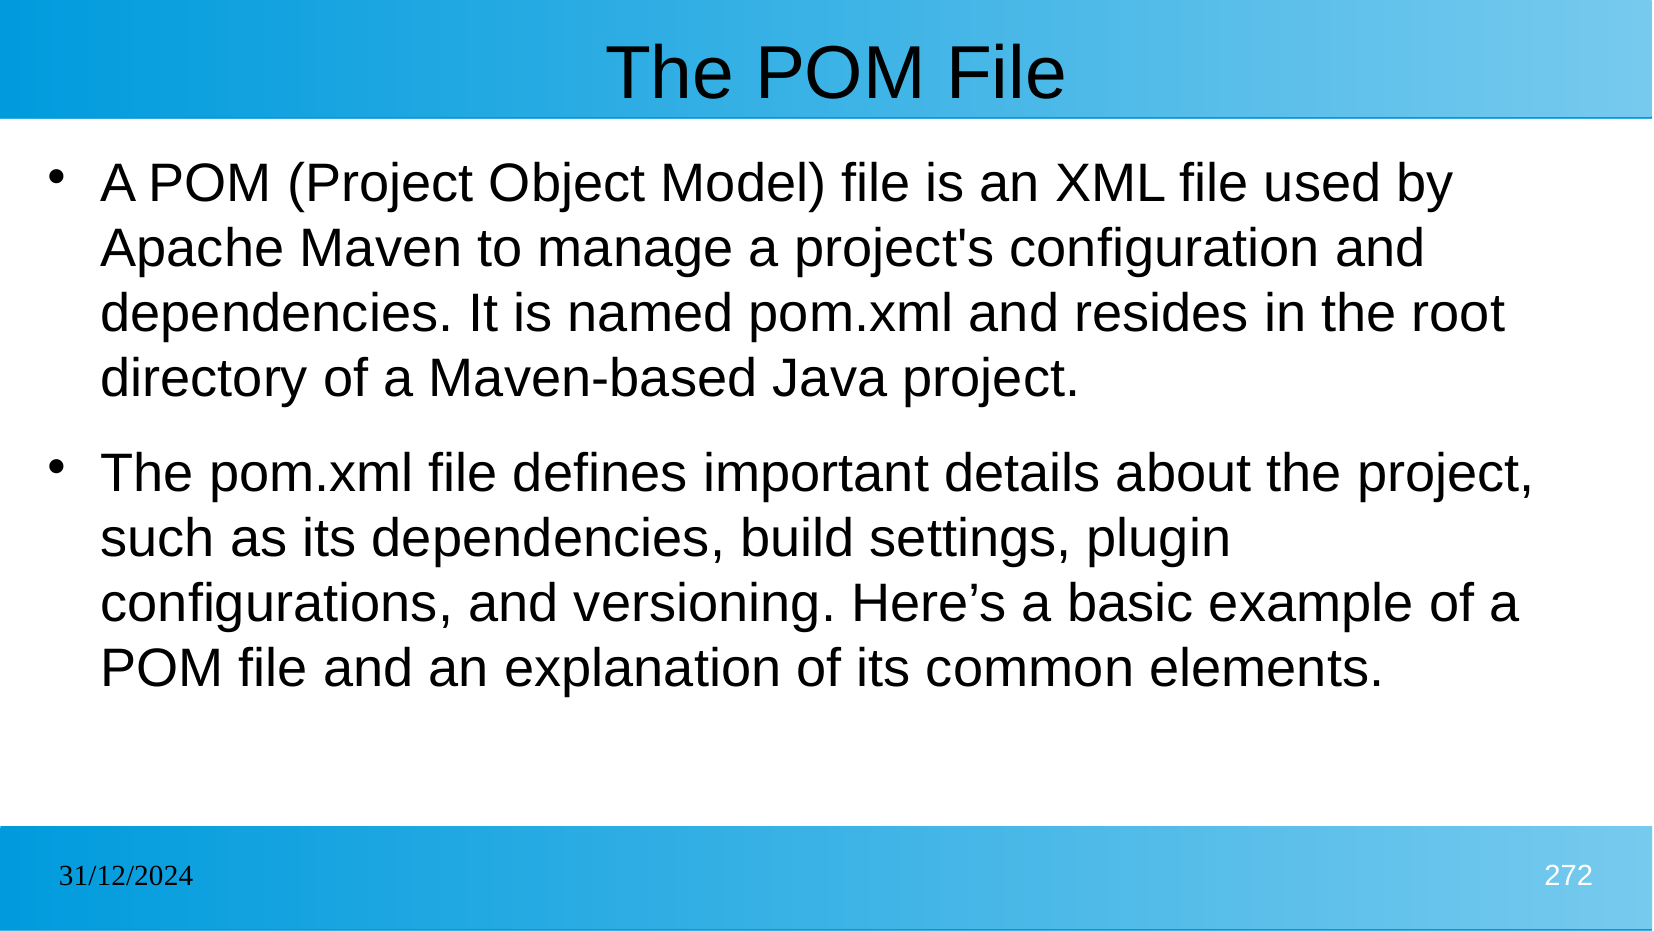

# The POM File
A POM (Project Object Model) file is an XML file used by Apache Maven to manage a project's configuration and dependencies. It is named pom.xml and resides in the root directory of a Maven-based Java project.
The pom.xml file defines important details about the project, such as its dependencies, build settings, plugin configurations, and versioning. Here’s a basic example of a POM file and an explanation of its common elements.
31/12/2024
272